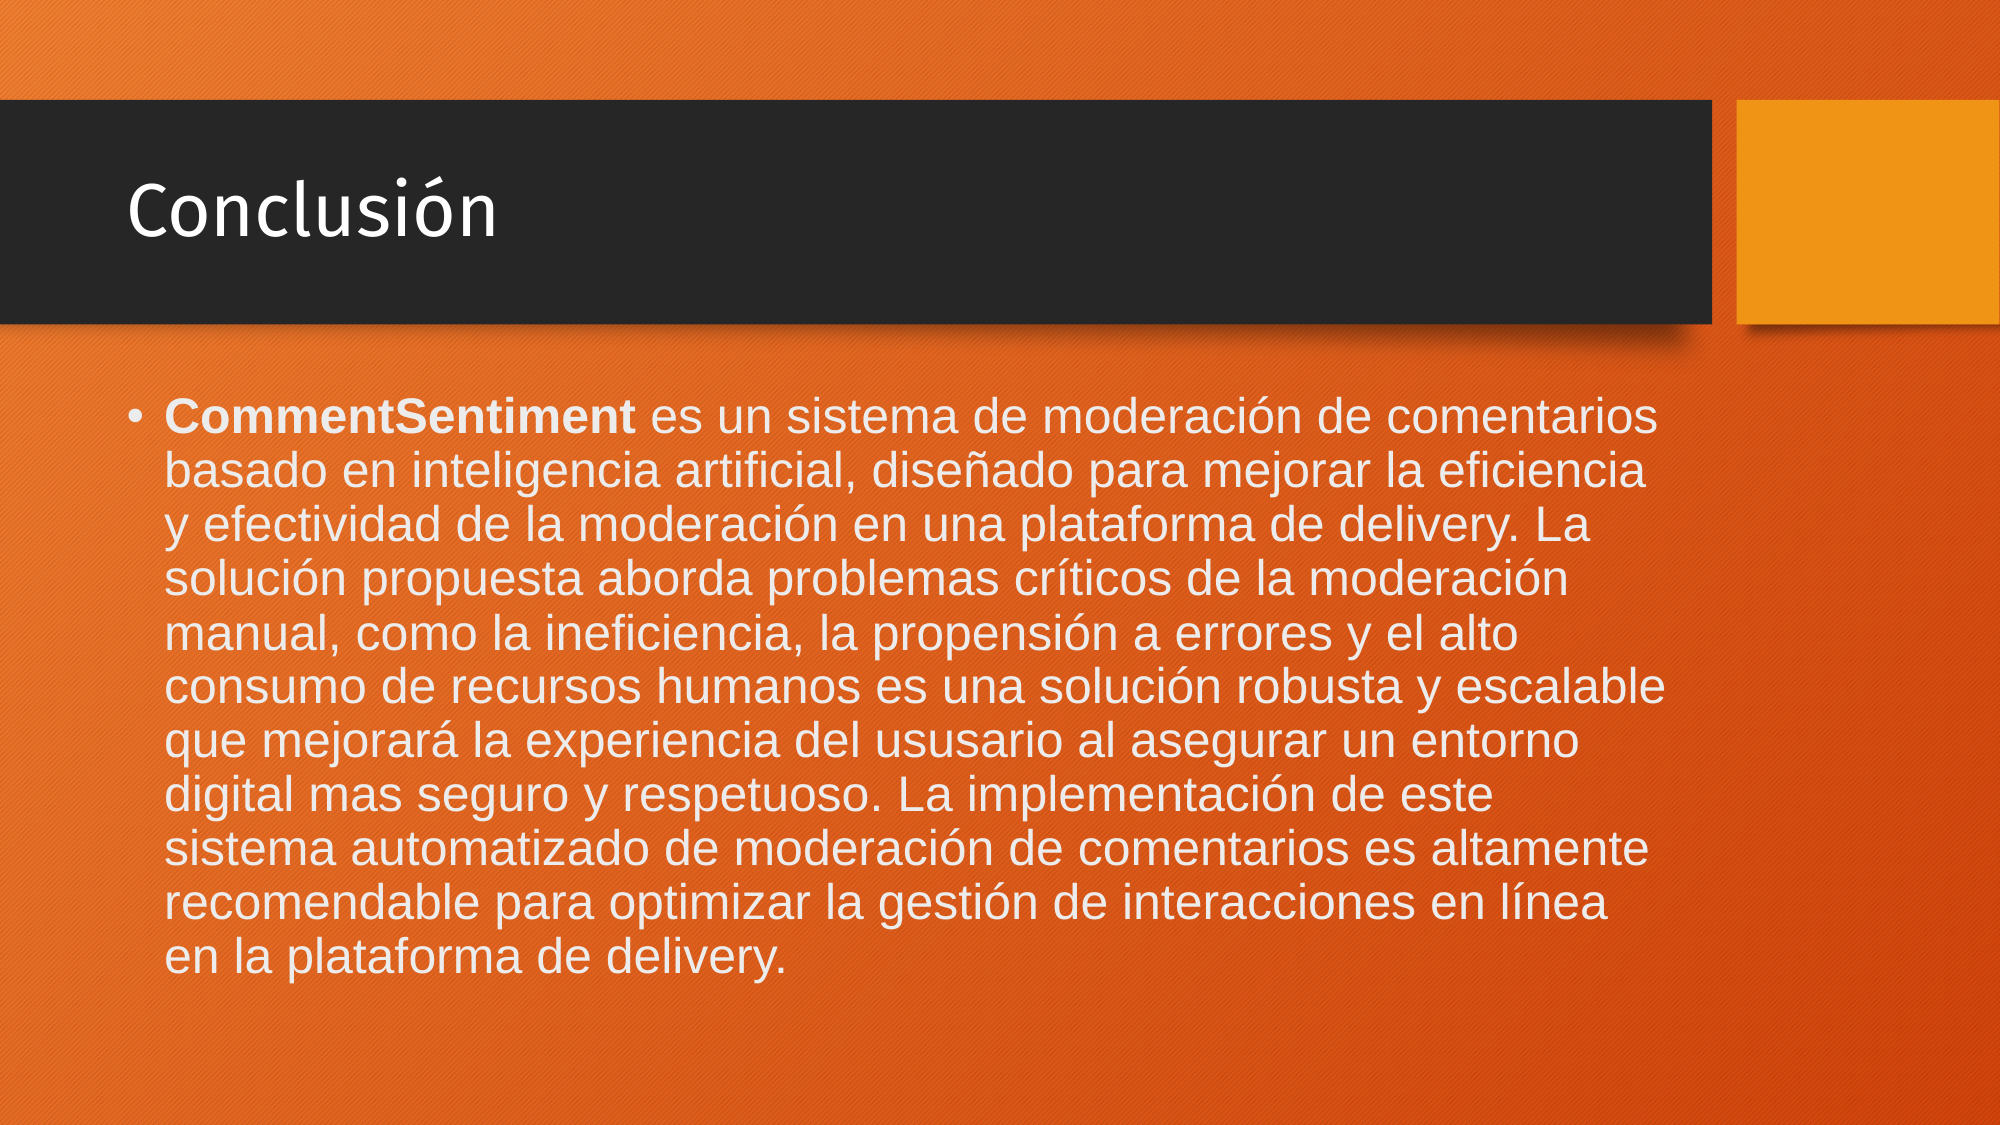

# Conclusión
CommentSentiment es un sistema de moderación de comentarios basado en inteligencia artificial, diseñado para mejorar la eficiencia y efectividad de la moderación en una plataforma de delivery. La solución propuesta aborda problemas críticos de la moderación manual, como la ineficiencia, la propensión a errores y el alto consumo de recursos humanos es una solución robusta y escalable que mejorará la experiencia del ususario al asegurar un entorno digital mas seguro y respetuoso. La implementación de este sistema automatizado de moderación de comentarios es altamente recomendable para optimizar la gestión de interacciones en línea en la plataforma de delivery.